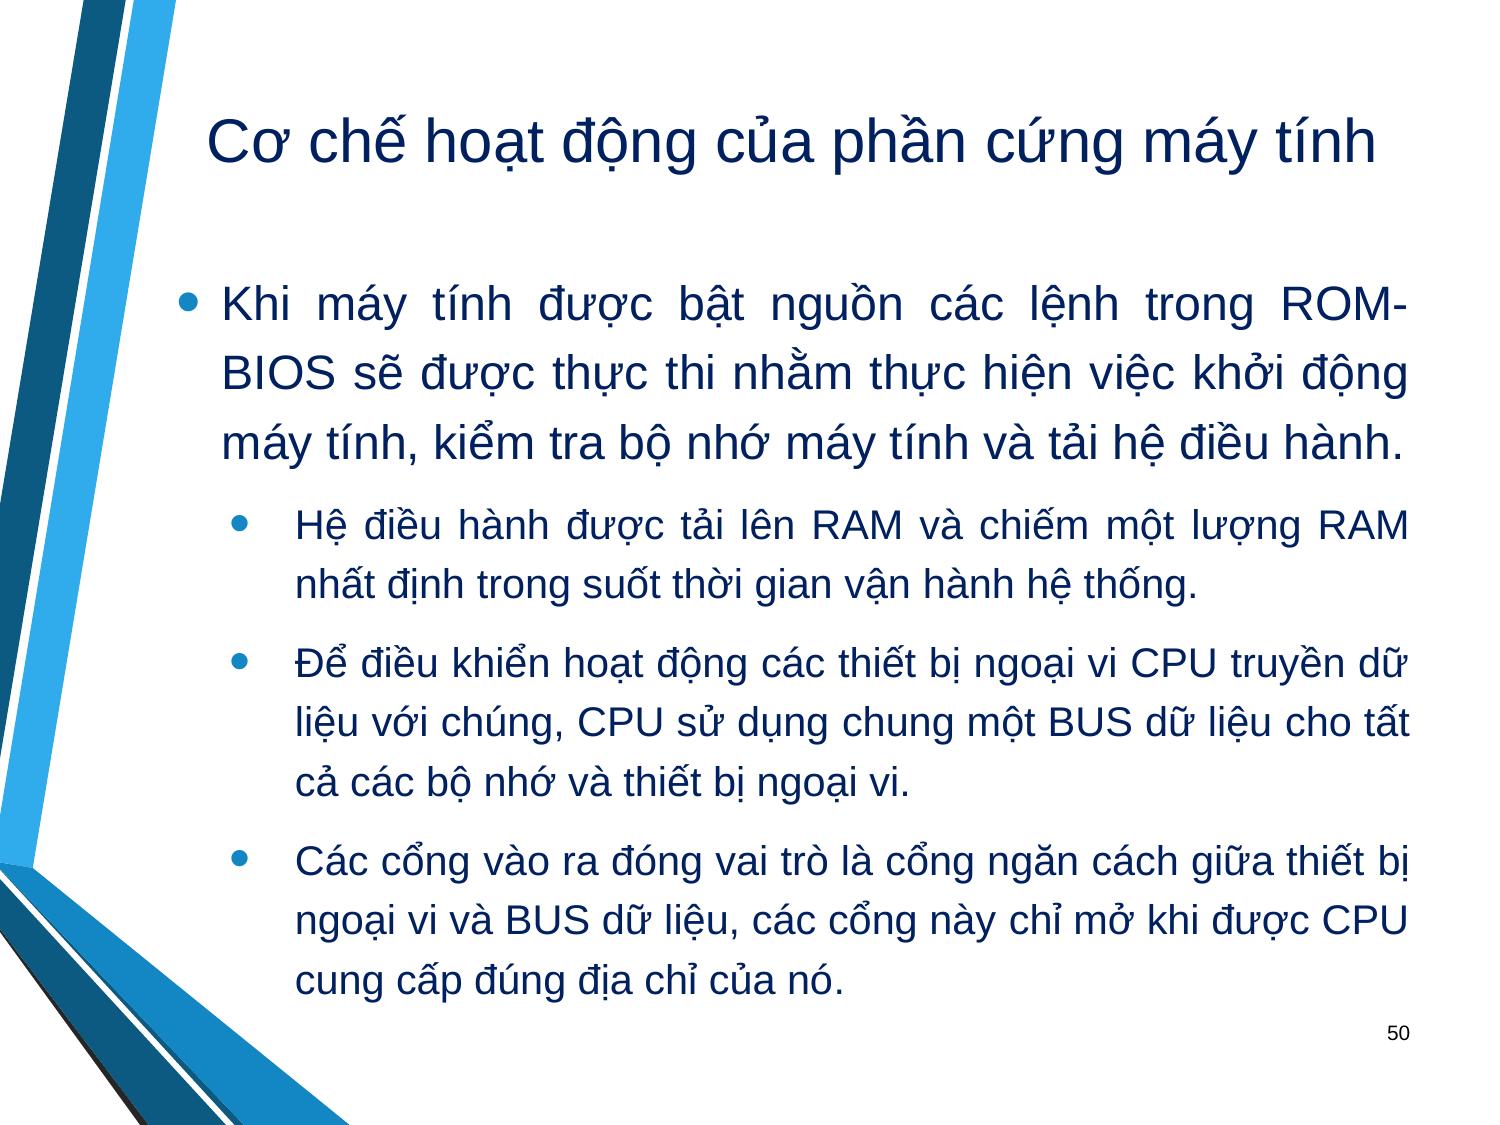

# Cơ chế hoạt động của phần cứng máy tính
Khi máy tính được bật nguồn các lệnh trong ROM-BIOS sẽ được thực thi nhằm thực hiện việc khởi động máy tính, kiểm tra bộ nhớ máy tính và tải hệ điều hành.
Hệ điều hành được tải lên RAM và chiếm một lượng RAM nhất định trong suốt thời gian vận hành hệ thống.
Để điều khiển hoạt động các thiết bị ngoại vi CPU truyền dữ liệu với chúng, CPU sử dụng chung một BUS dữ liệu cho tất cả các bộ nhớ và thiết bị ngoại vi.
Các cổng vào ra đóng vai trò là cổng ngăn cách giữa thiết bị ngoại vi và BUS dữ liệu, các cổng này chỉ mở khi được CPU cung cấp đúng địa chỉ của nó.
50